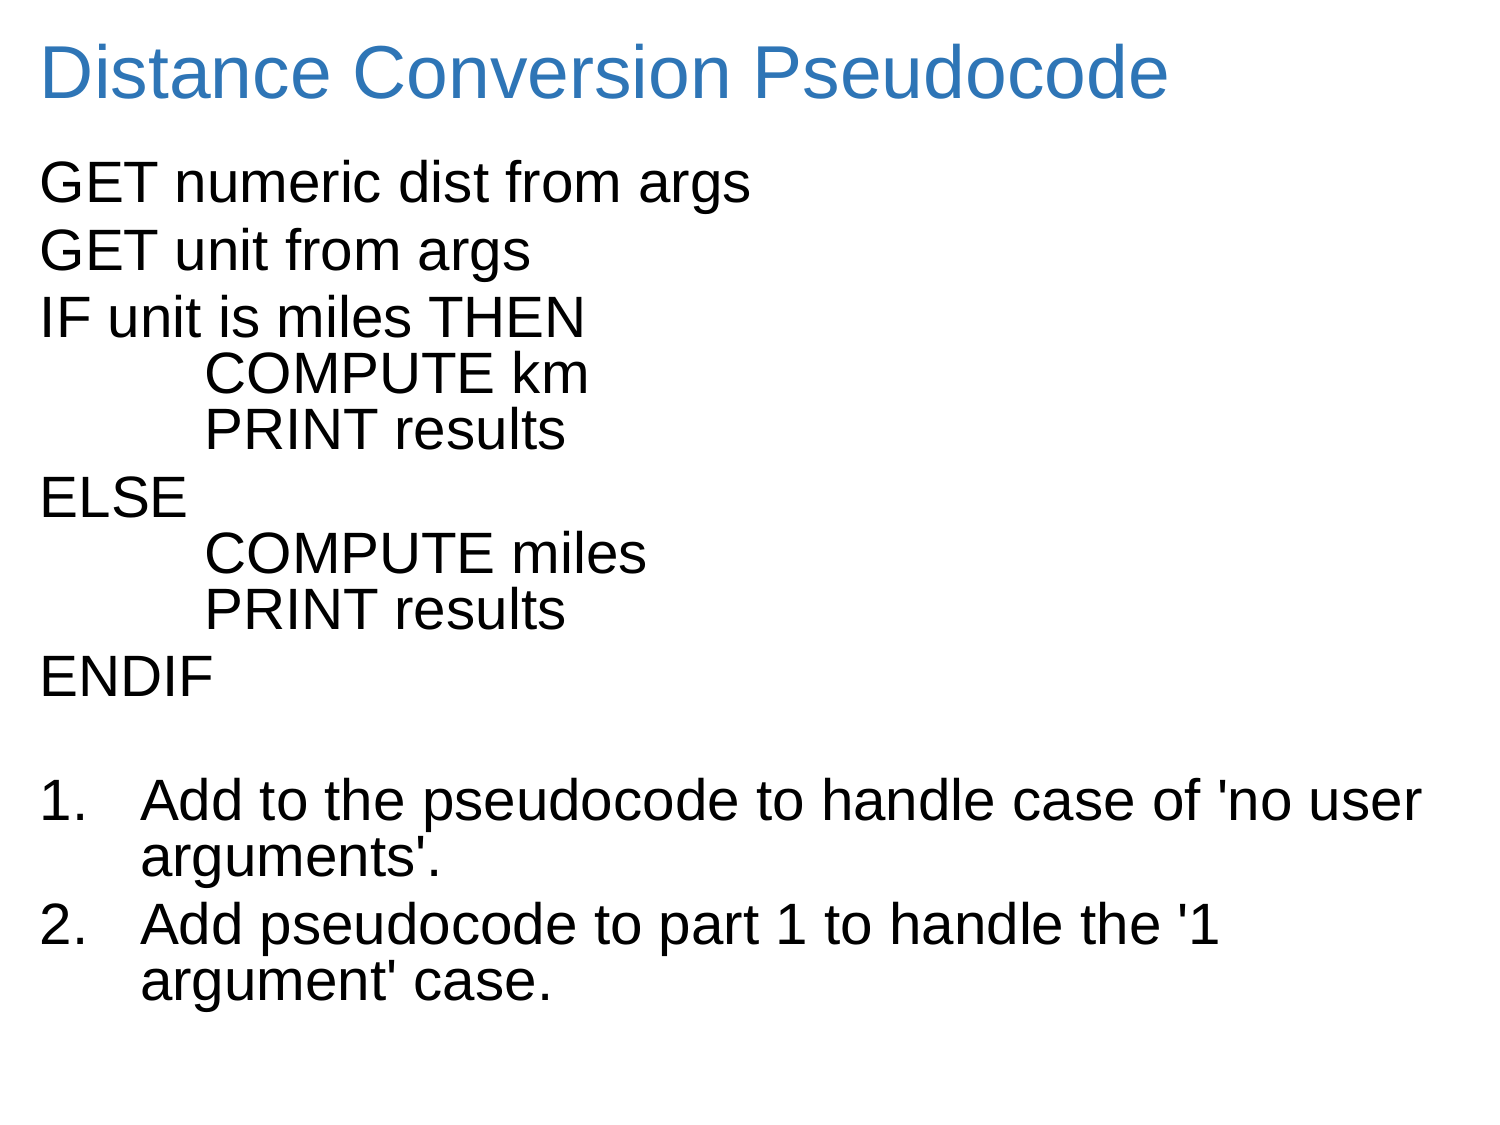

# Distance Conversion Pseudocode
GET numeric dist from args
GET unit from args
IF unit is miles THEN
    COMPUTE km
    PRINT results
ELSE
    COMPUTE miles
    PRINT results
ENDIF
Add to the pseudocode to handle case of 'no user arguments'.
Add pseudocode to part 1 to handle the '1 argument' case.